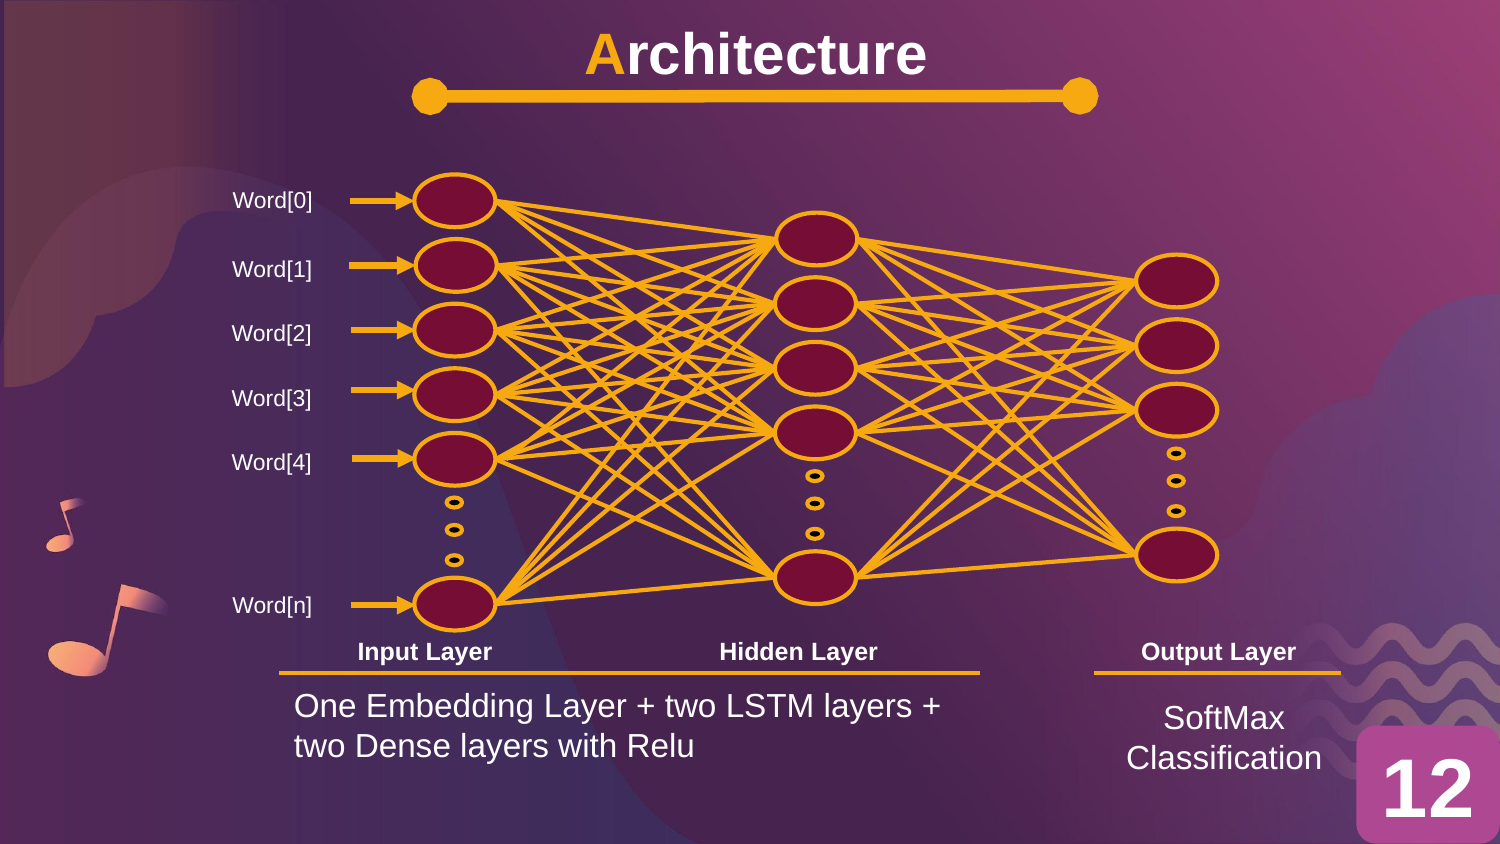

# Architecture

Word[0]
Word[1]
Word[2]
Word[3]
Word[4]
Word[n]
Input Layer
Output Layer
Hidden Layer
One Embedding Layer + two LSTM layers + two Dense layers with Relu

SoftMax
Classification
12